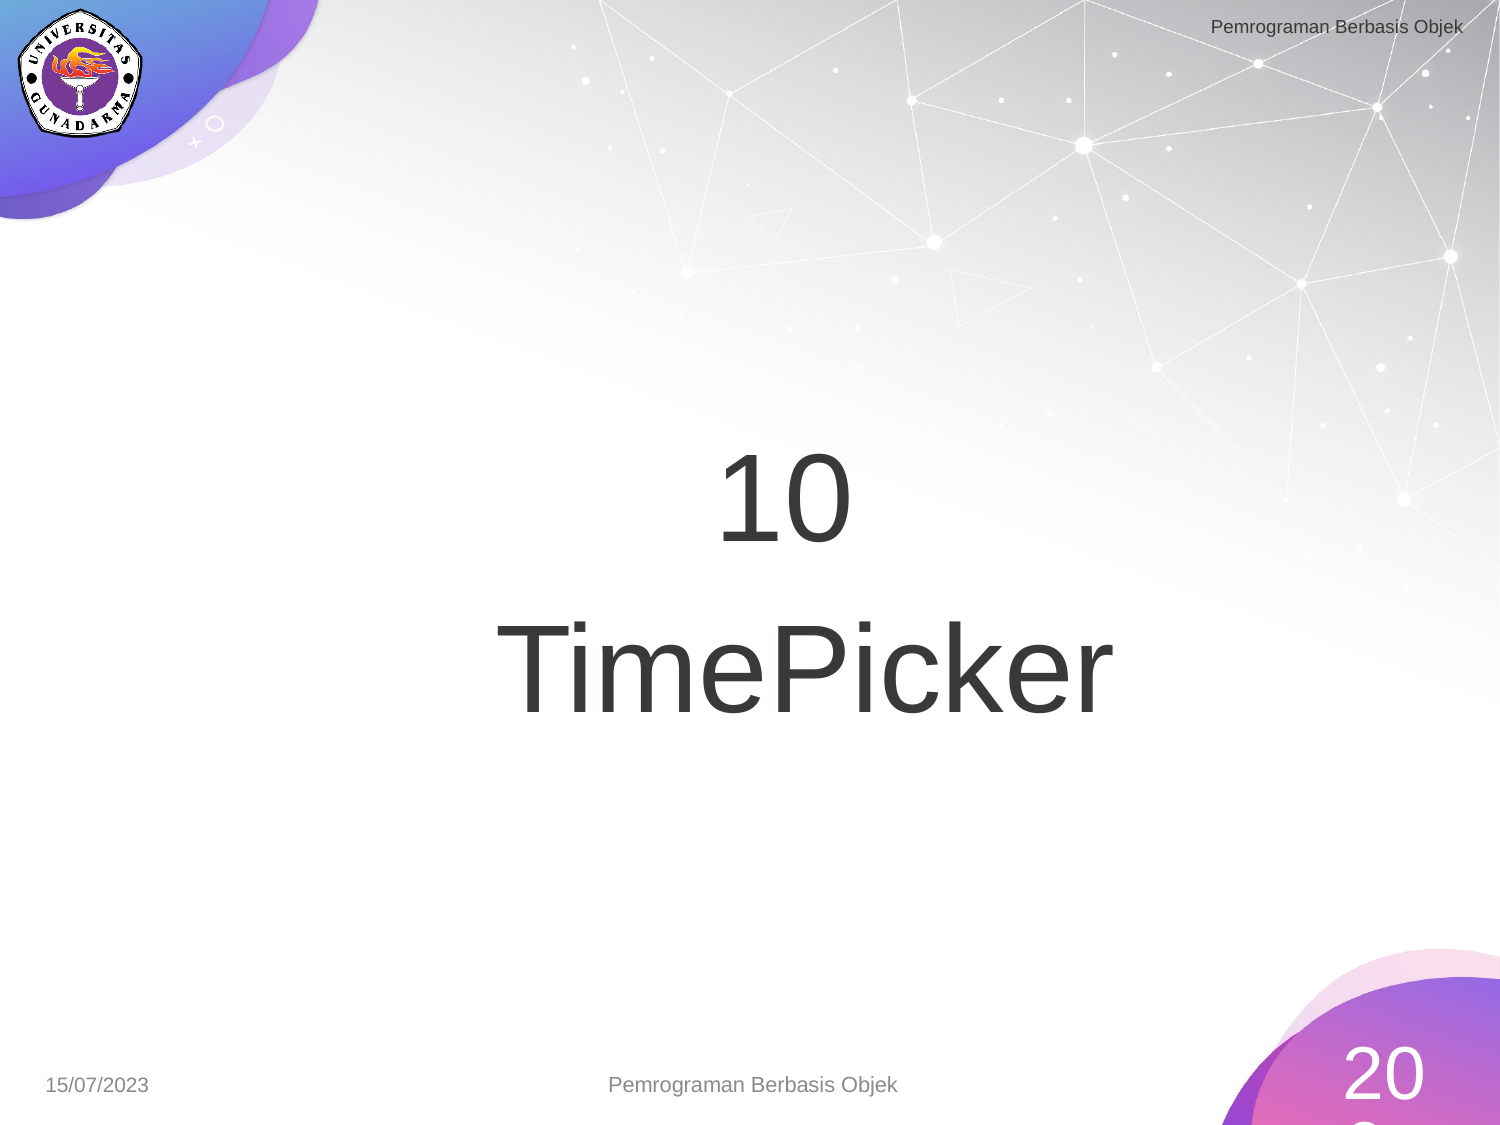

10
 			TimePicker

206
Pemrograman Berbasis Objek
15/07/2023